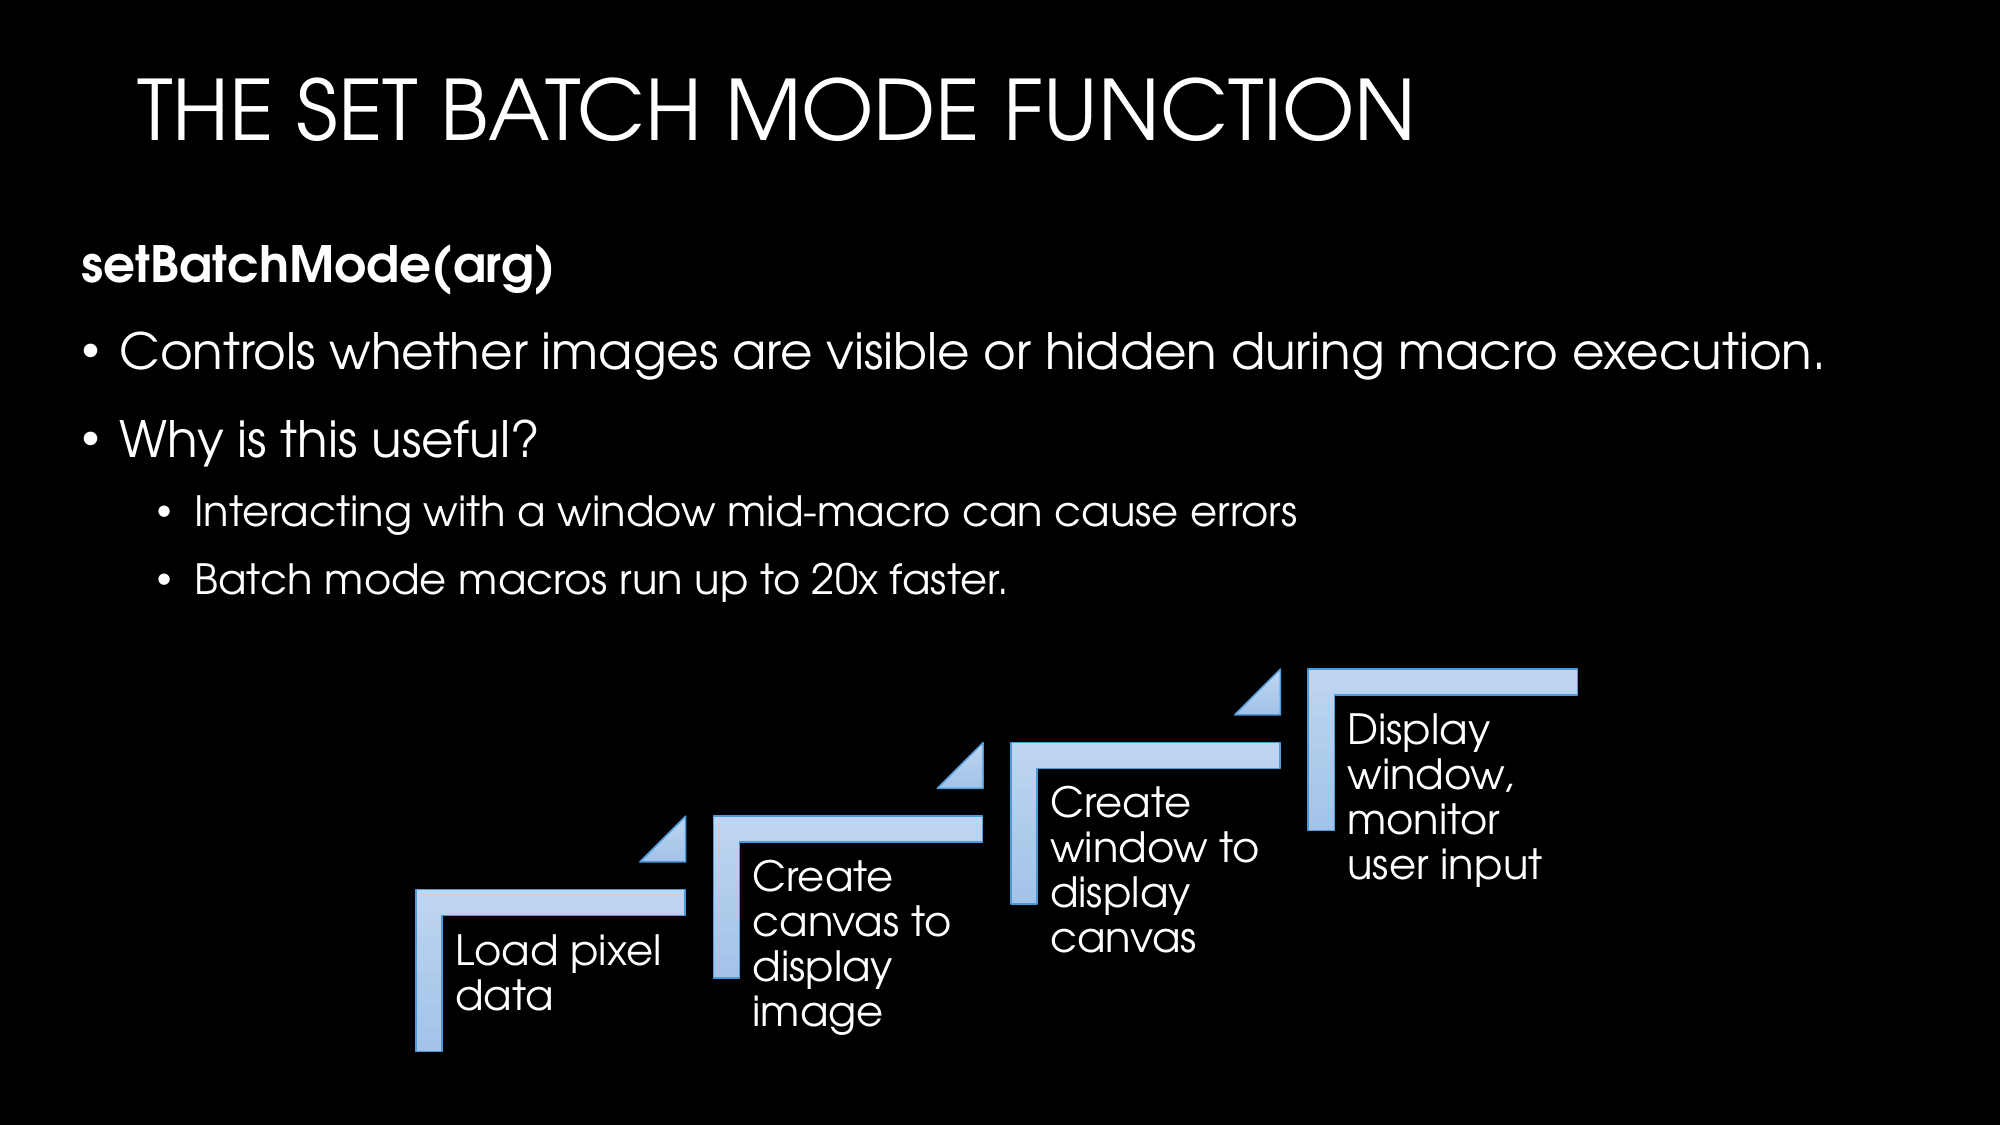

# The Set Batch Mode function
setBatchMode(arg)
Controls whether images are visible or hidden during macro execution.
Why is this useful?
Interacting with a window mid-macro can cause errors
Batch mode macros run up to 20x faster.
Load pixel data
Create canvas to display image
Create window to display canvas
Display window, monitor user input